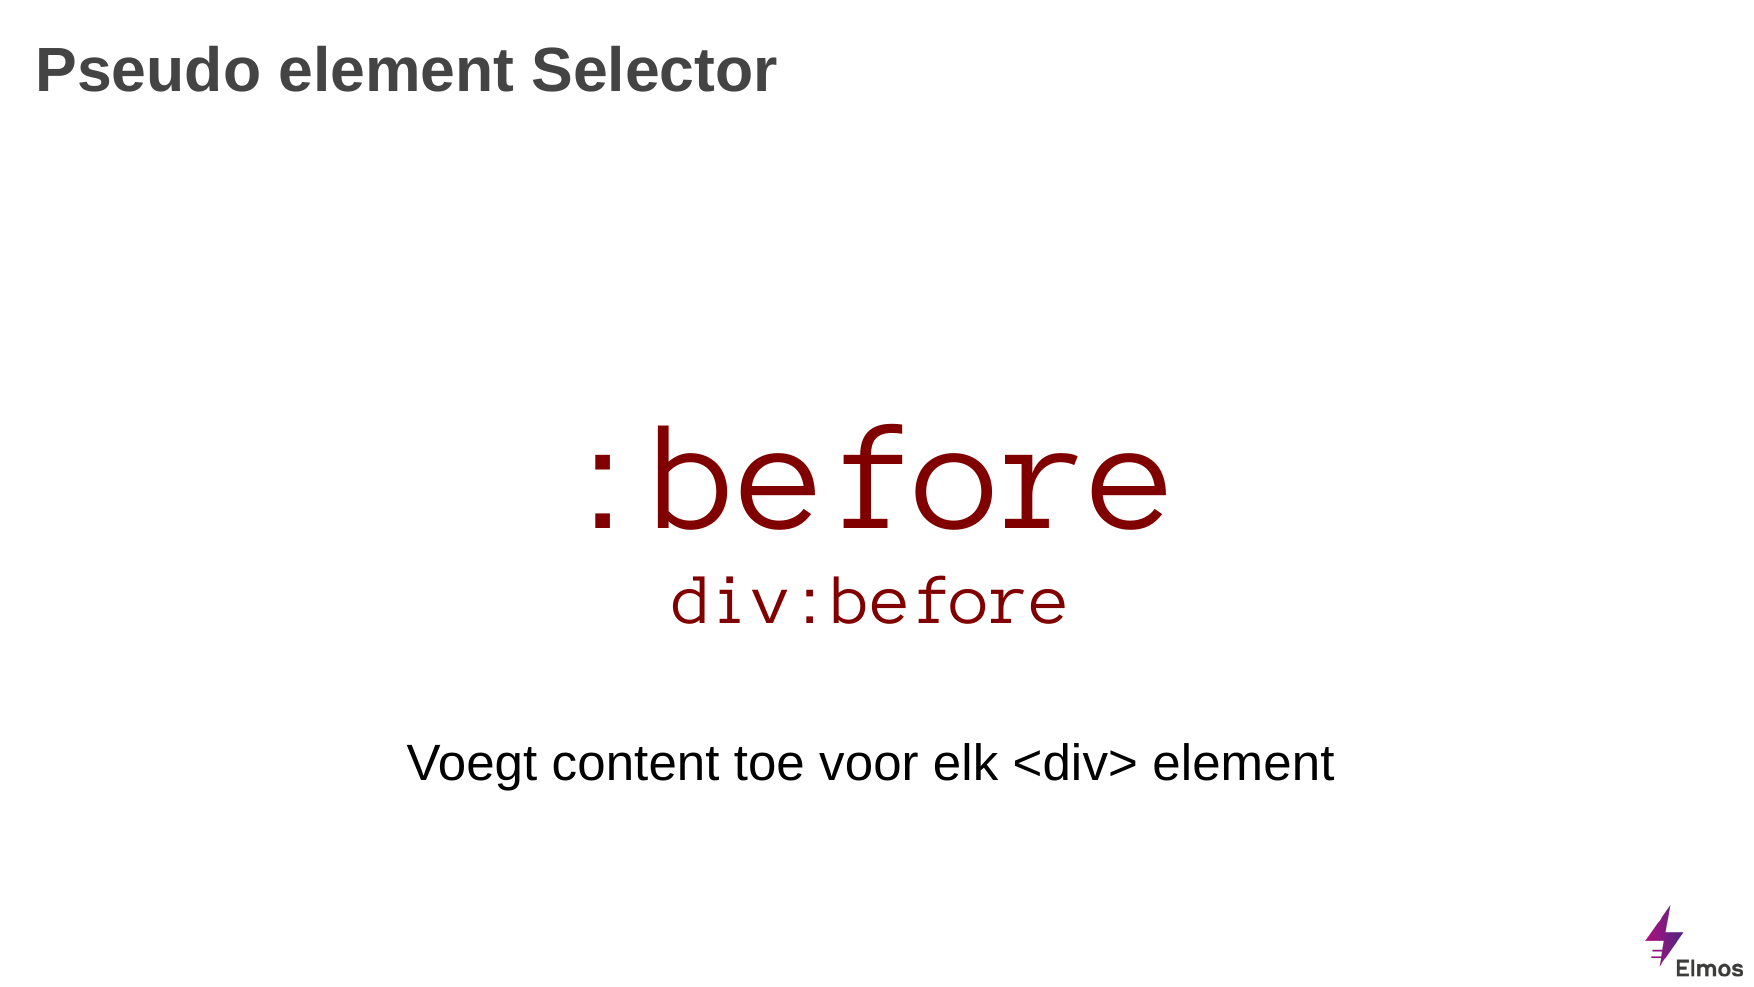

# Pseudo element Selector

:before
div:before
Voegt content toe voor elk <div> element